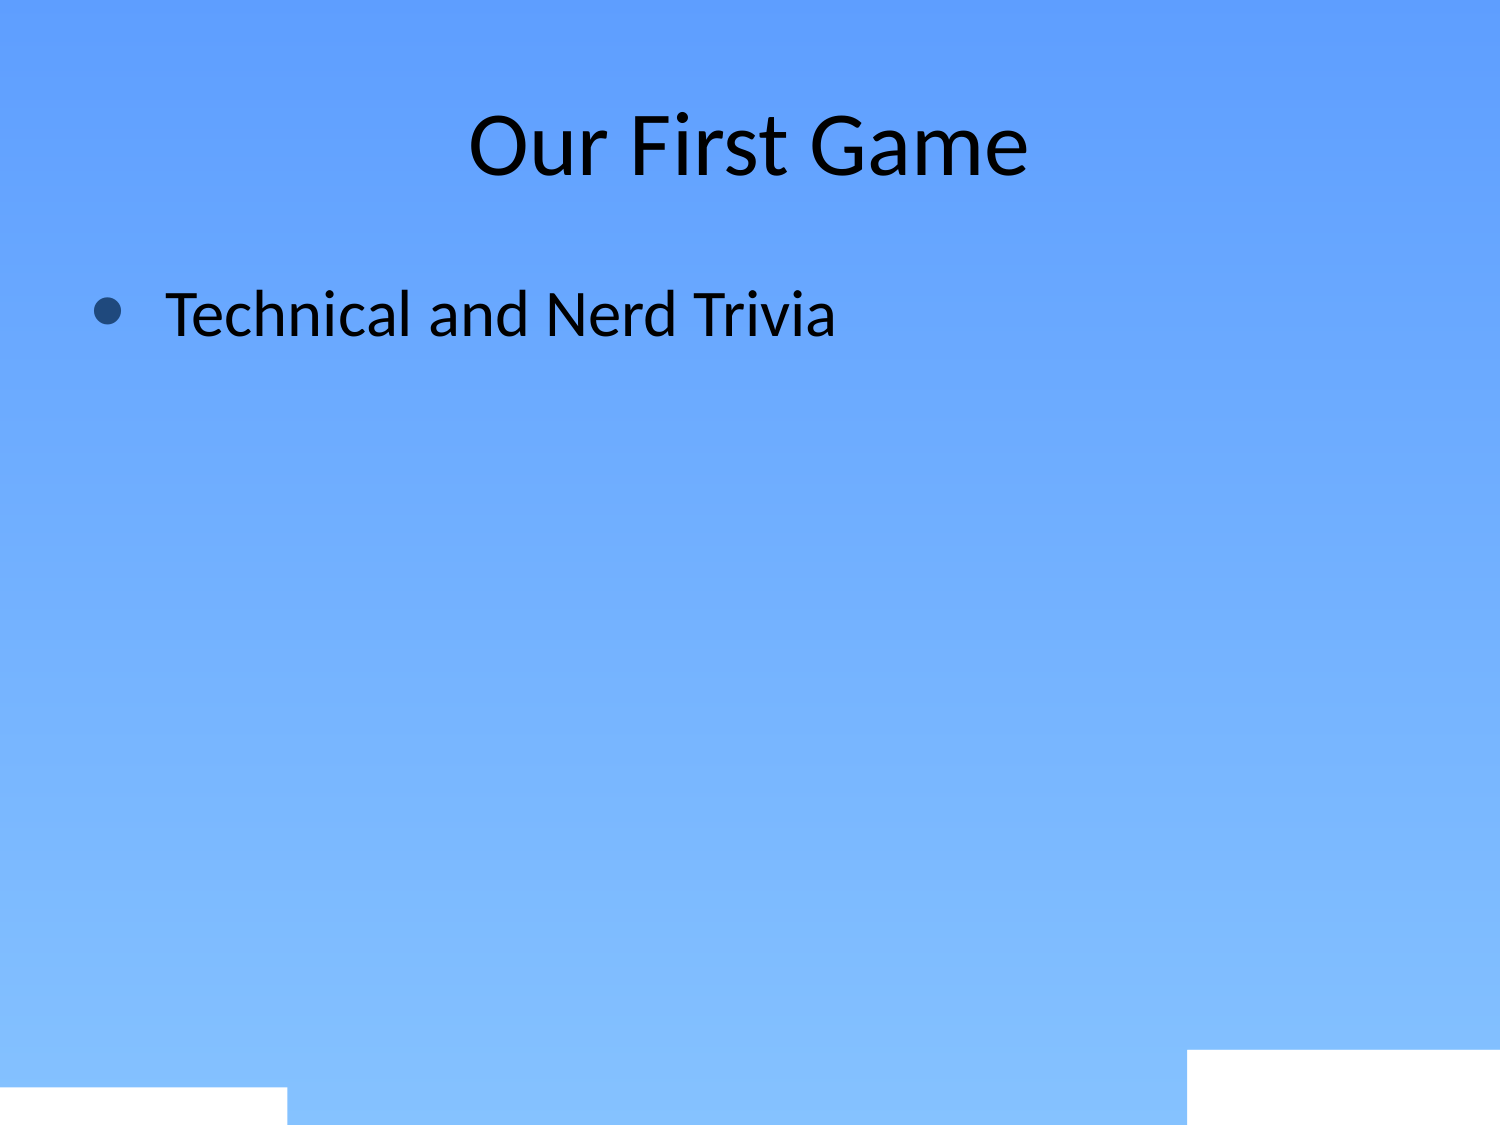

# Our First Game
Technical and Nerd Trivia